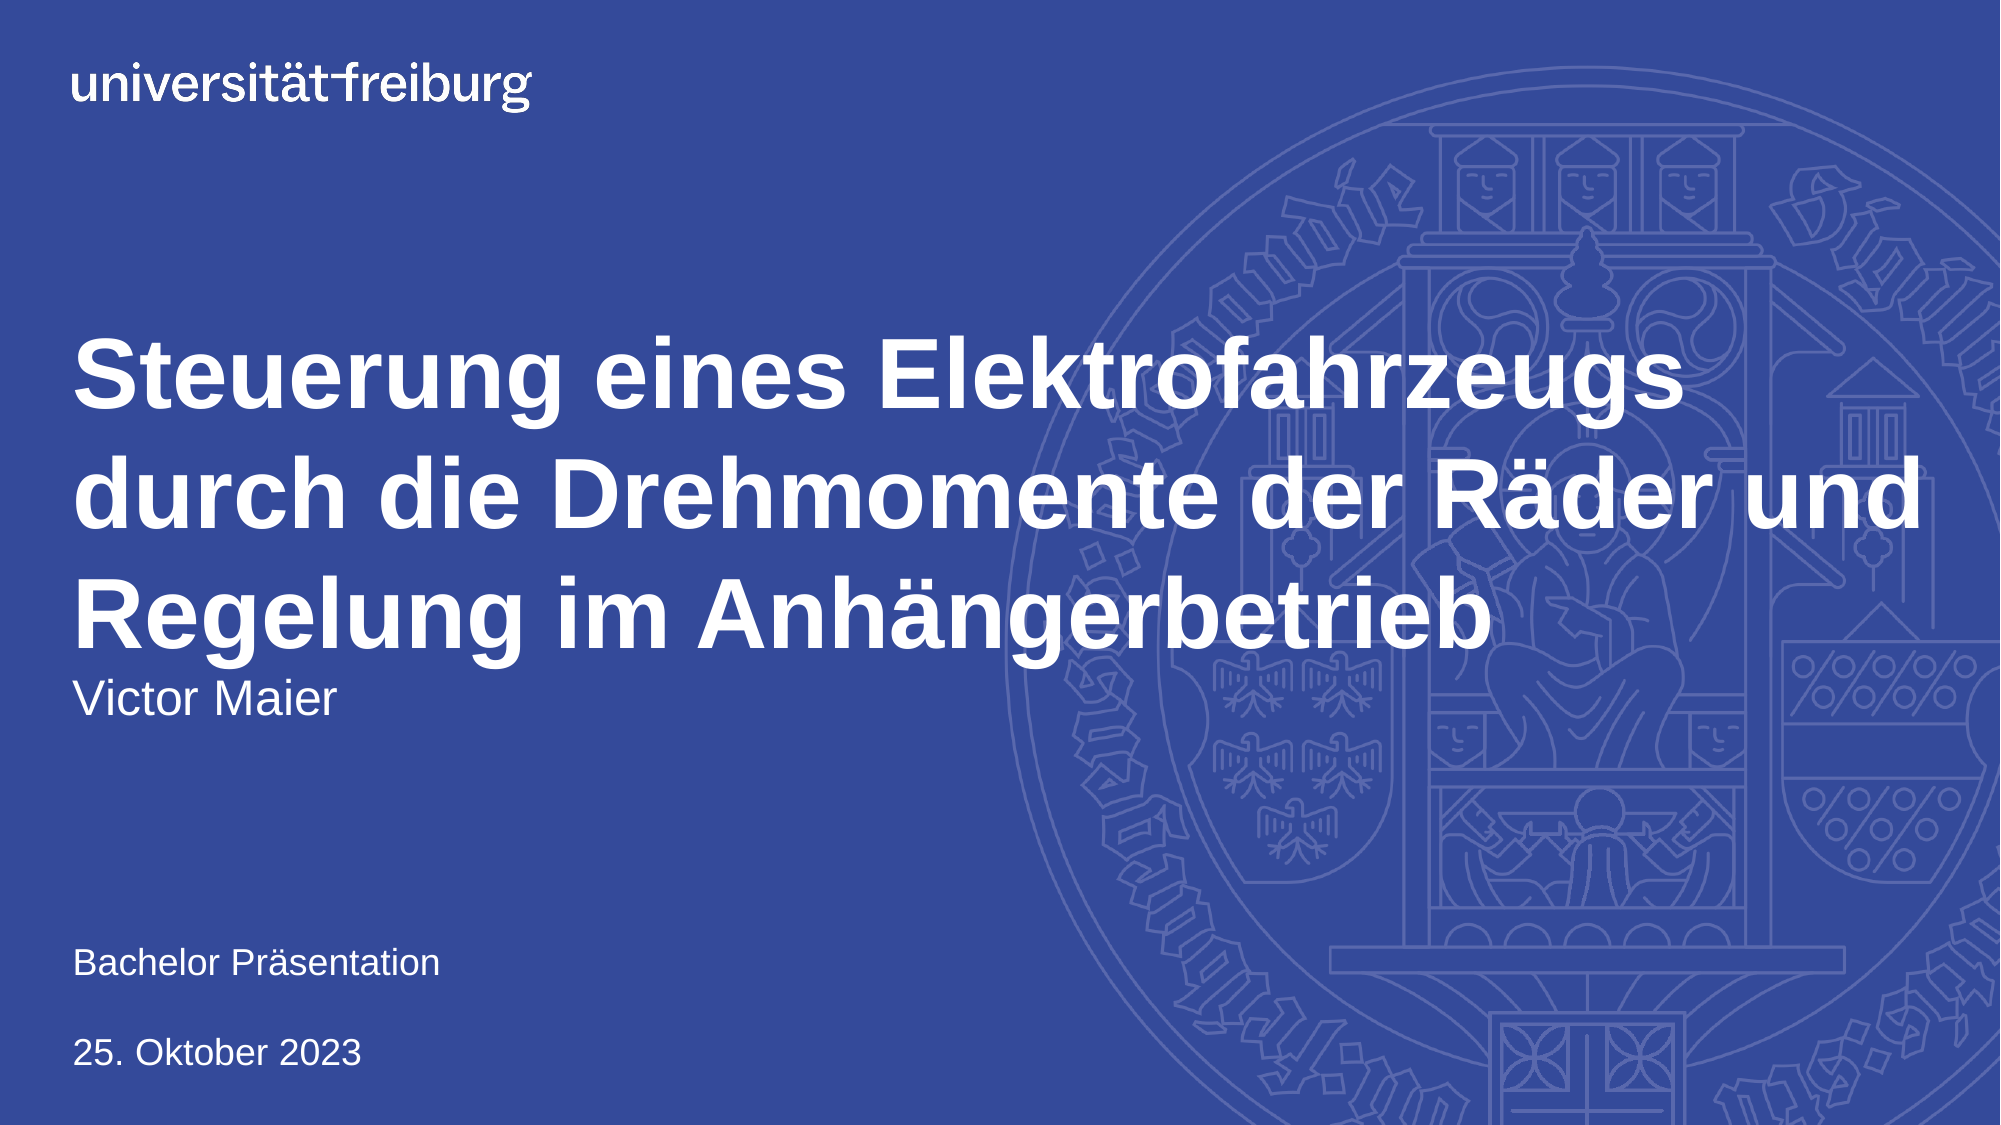

# Steuerung eines Elektrofahrzeugs durch die Drehmomente der Räder und Regelung im Anhängerbetrieb
Victor Maier

Bachelor Präsentation

25. Oktober 2023